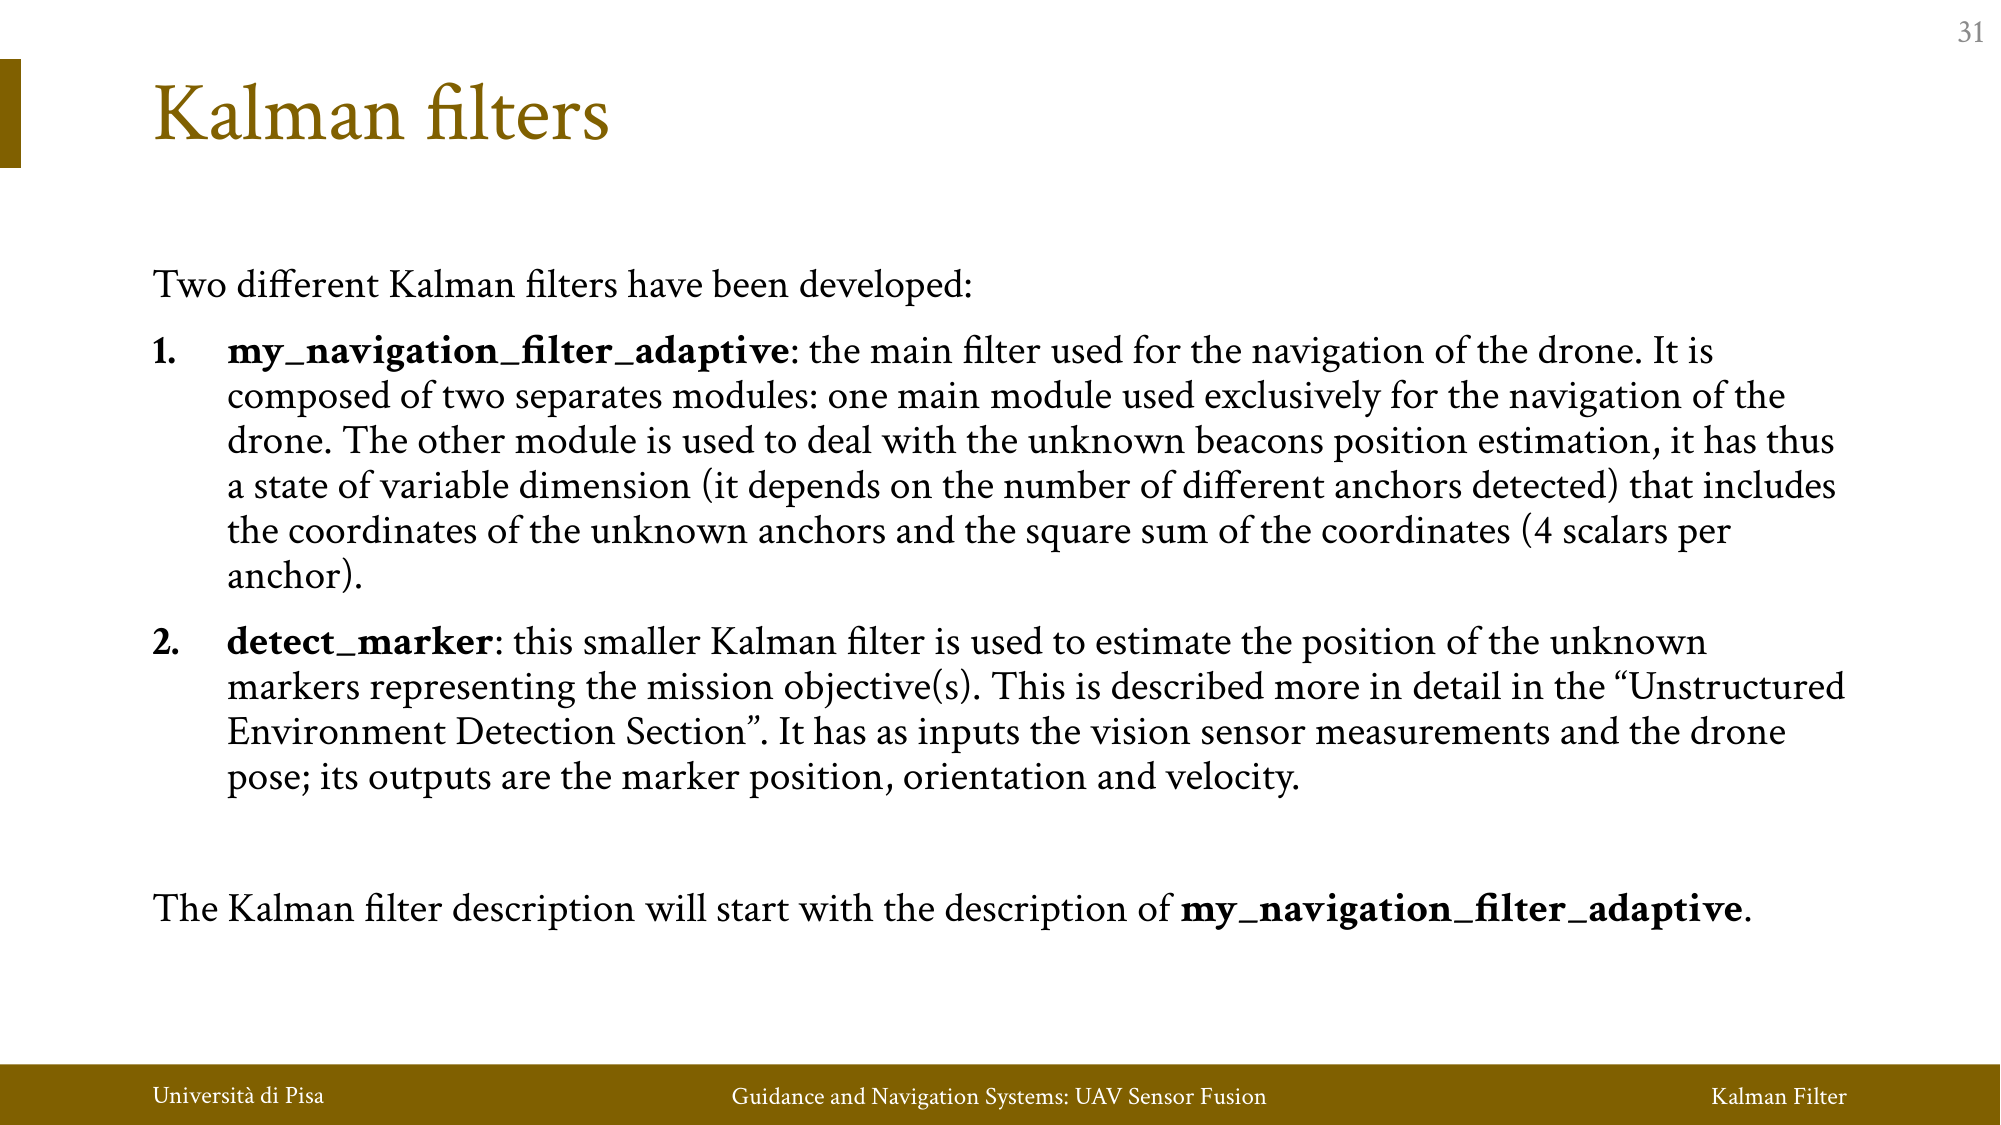

31
Kalman filters
Two different Kalman filters have been developed:
my_navigation_filter_adaptive: the main filter used for the navigation of the drone. It is composed of two separates modules: one main module used exclusively for the navigation of the drone. The other module is used to deal with the unknown beacons position estimation, it has thus a state of variable dimension (it depends on the number of different anchors detected) that includes the coordinates of the unknown anchors and the square sum of the coordinates (4 scalars per anchor).
detect_marker: this smaller Kalman filter is used to estimate the position of the unknown markers representing the mission objective(s). This is described more in detail in the ‘‘Unstructured Environment Detection Section’’. It has as inputs the vision sensor measurements and the drone pose; its outputs are the marker position, orientation and velocity.

The Kalman filter description will start with the description of my_navigation_filter_adaptive.
Università di Pisa

Guidance and Navigation Systems: UAV Sensor Fusion
Kalman Filter